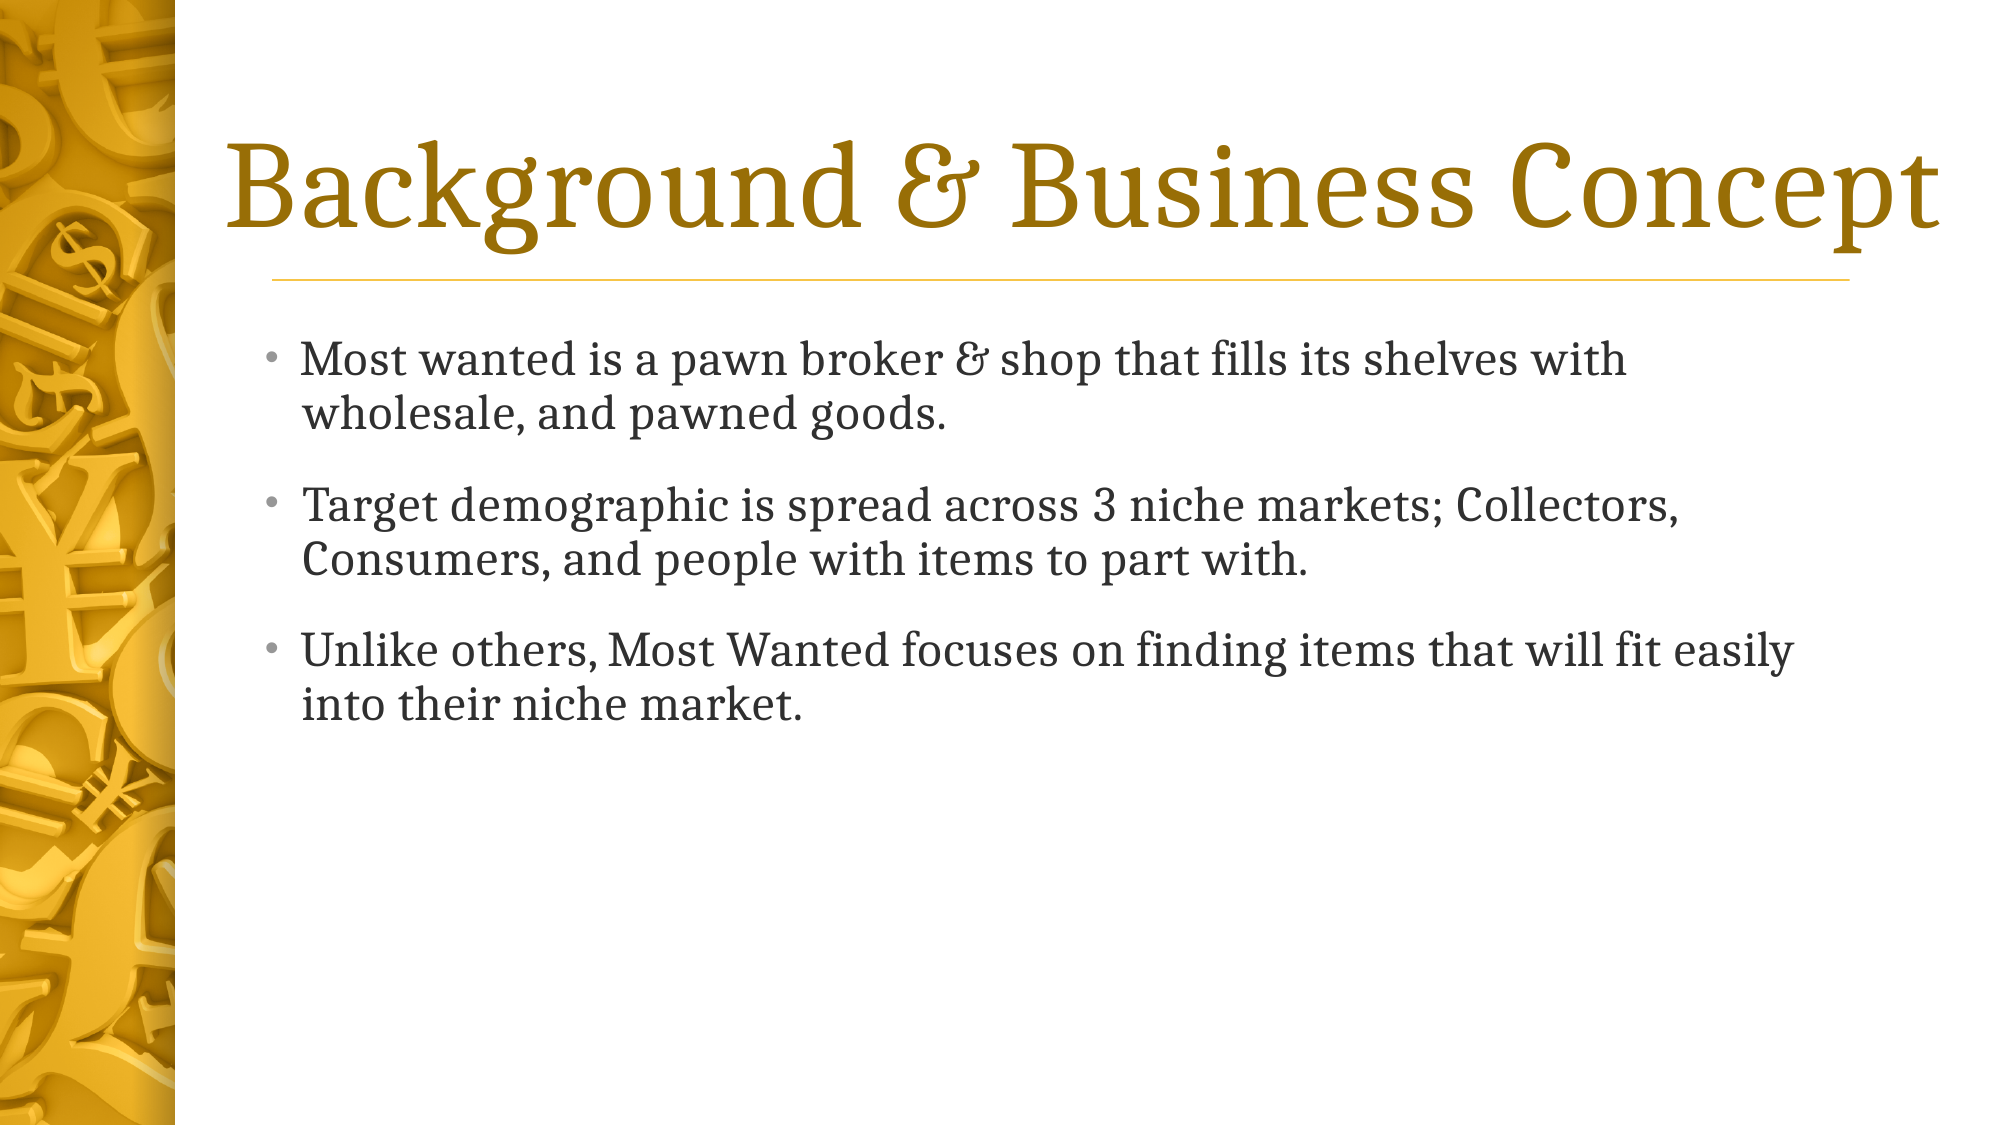

# Background & Business Concept
Most wanted is a pawn broker & shop that fills its shelves with wholesale, and pawned goods.
Target demographic is spread across 3 niche markets; Collectors, Consumers, and people with items to part with.
Unlike others, Most Wanted focuses on finding items that will fit easily into their niche market.